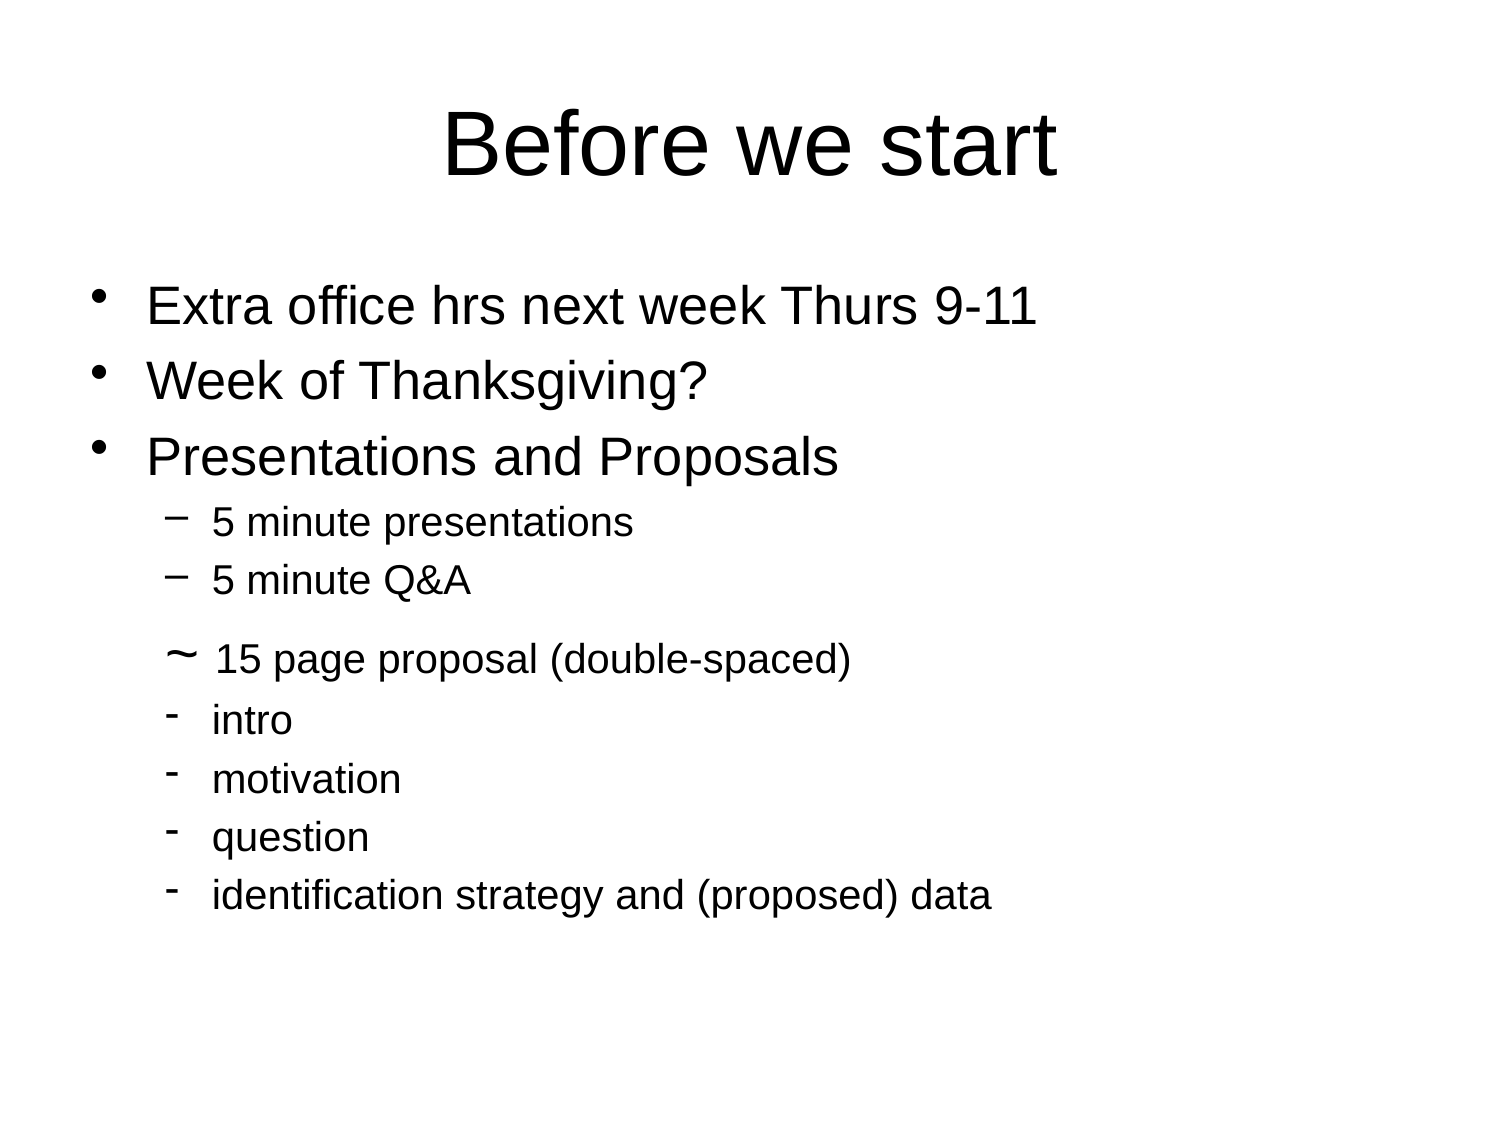

# Before we start
Extra office hrs next week Thurs 9-11
Week of Thanksgiving?
Presentations and Proposals
5 minute presentations
5 minute Q&A
~ 15 page proposal (double-spaced)
intro
motivation
question
identification strategy and (proposed) data